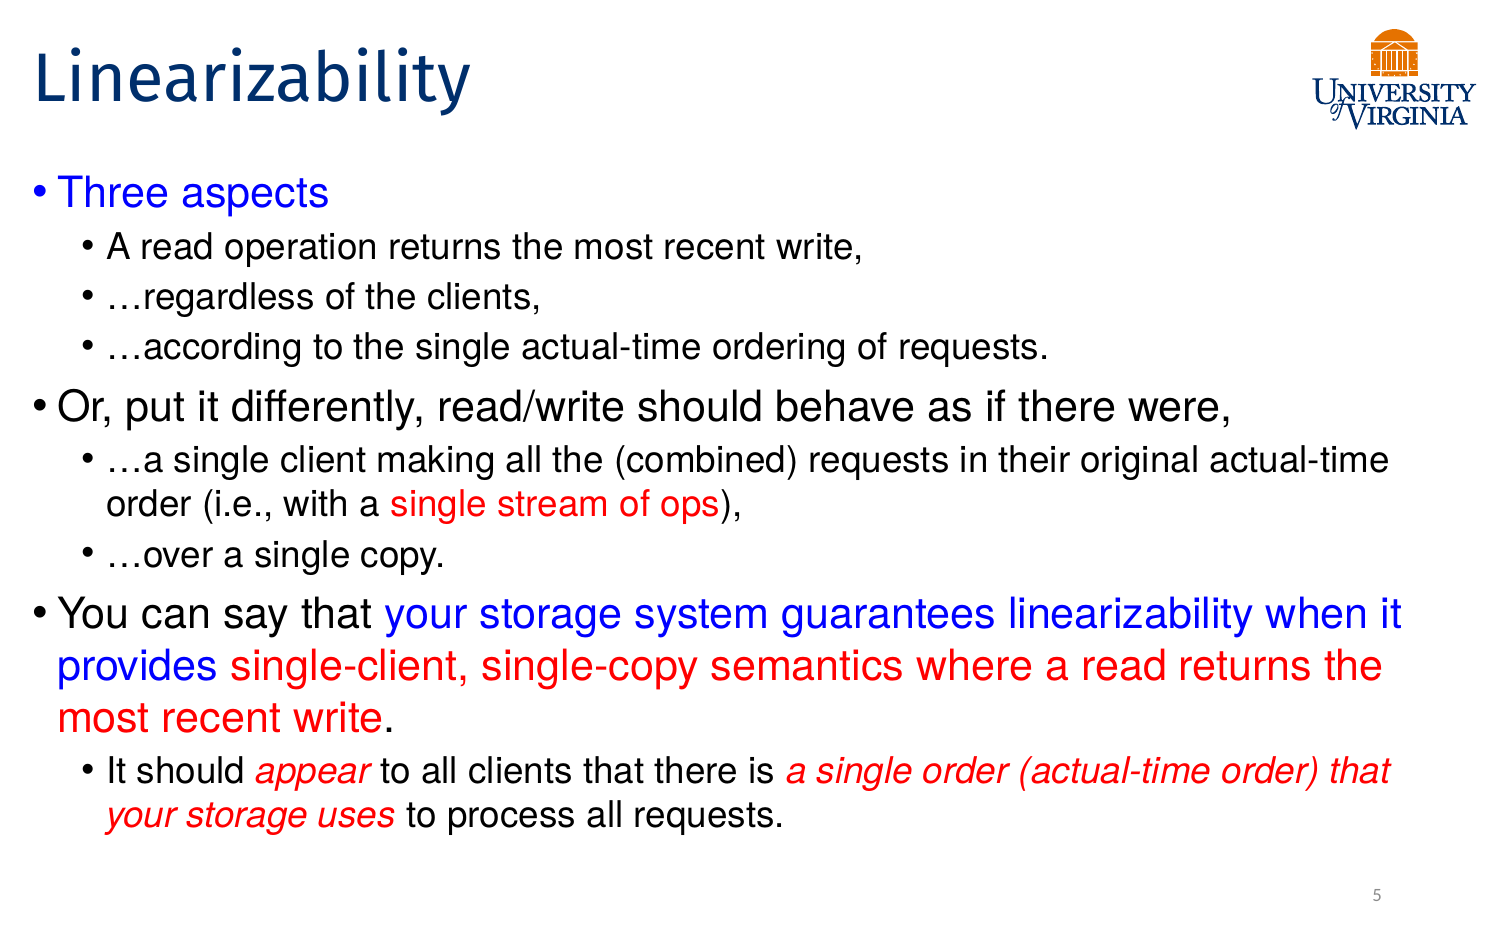

# Linearizability
Three aspects
A read operation returns the most recent write,
…regardless of the clients,
…according to the single actual-time ordering of requests.
Or, put it differently, read/write should behave as if there were,
…a single client making all the (combined) requests in their original actual-time order (i.e., with a single stream of ops),
…over a single copy.
You can say that your storage system guarantees linearizability when it provides single-client, single-copy semantics where a read returns the most recent write.
It should appear to all clients that there is a single order (actual-time order) that your storage uses to process all requests.
5